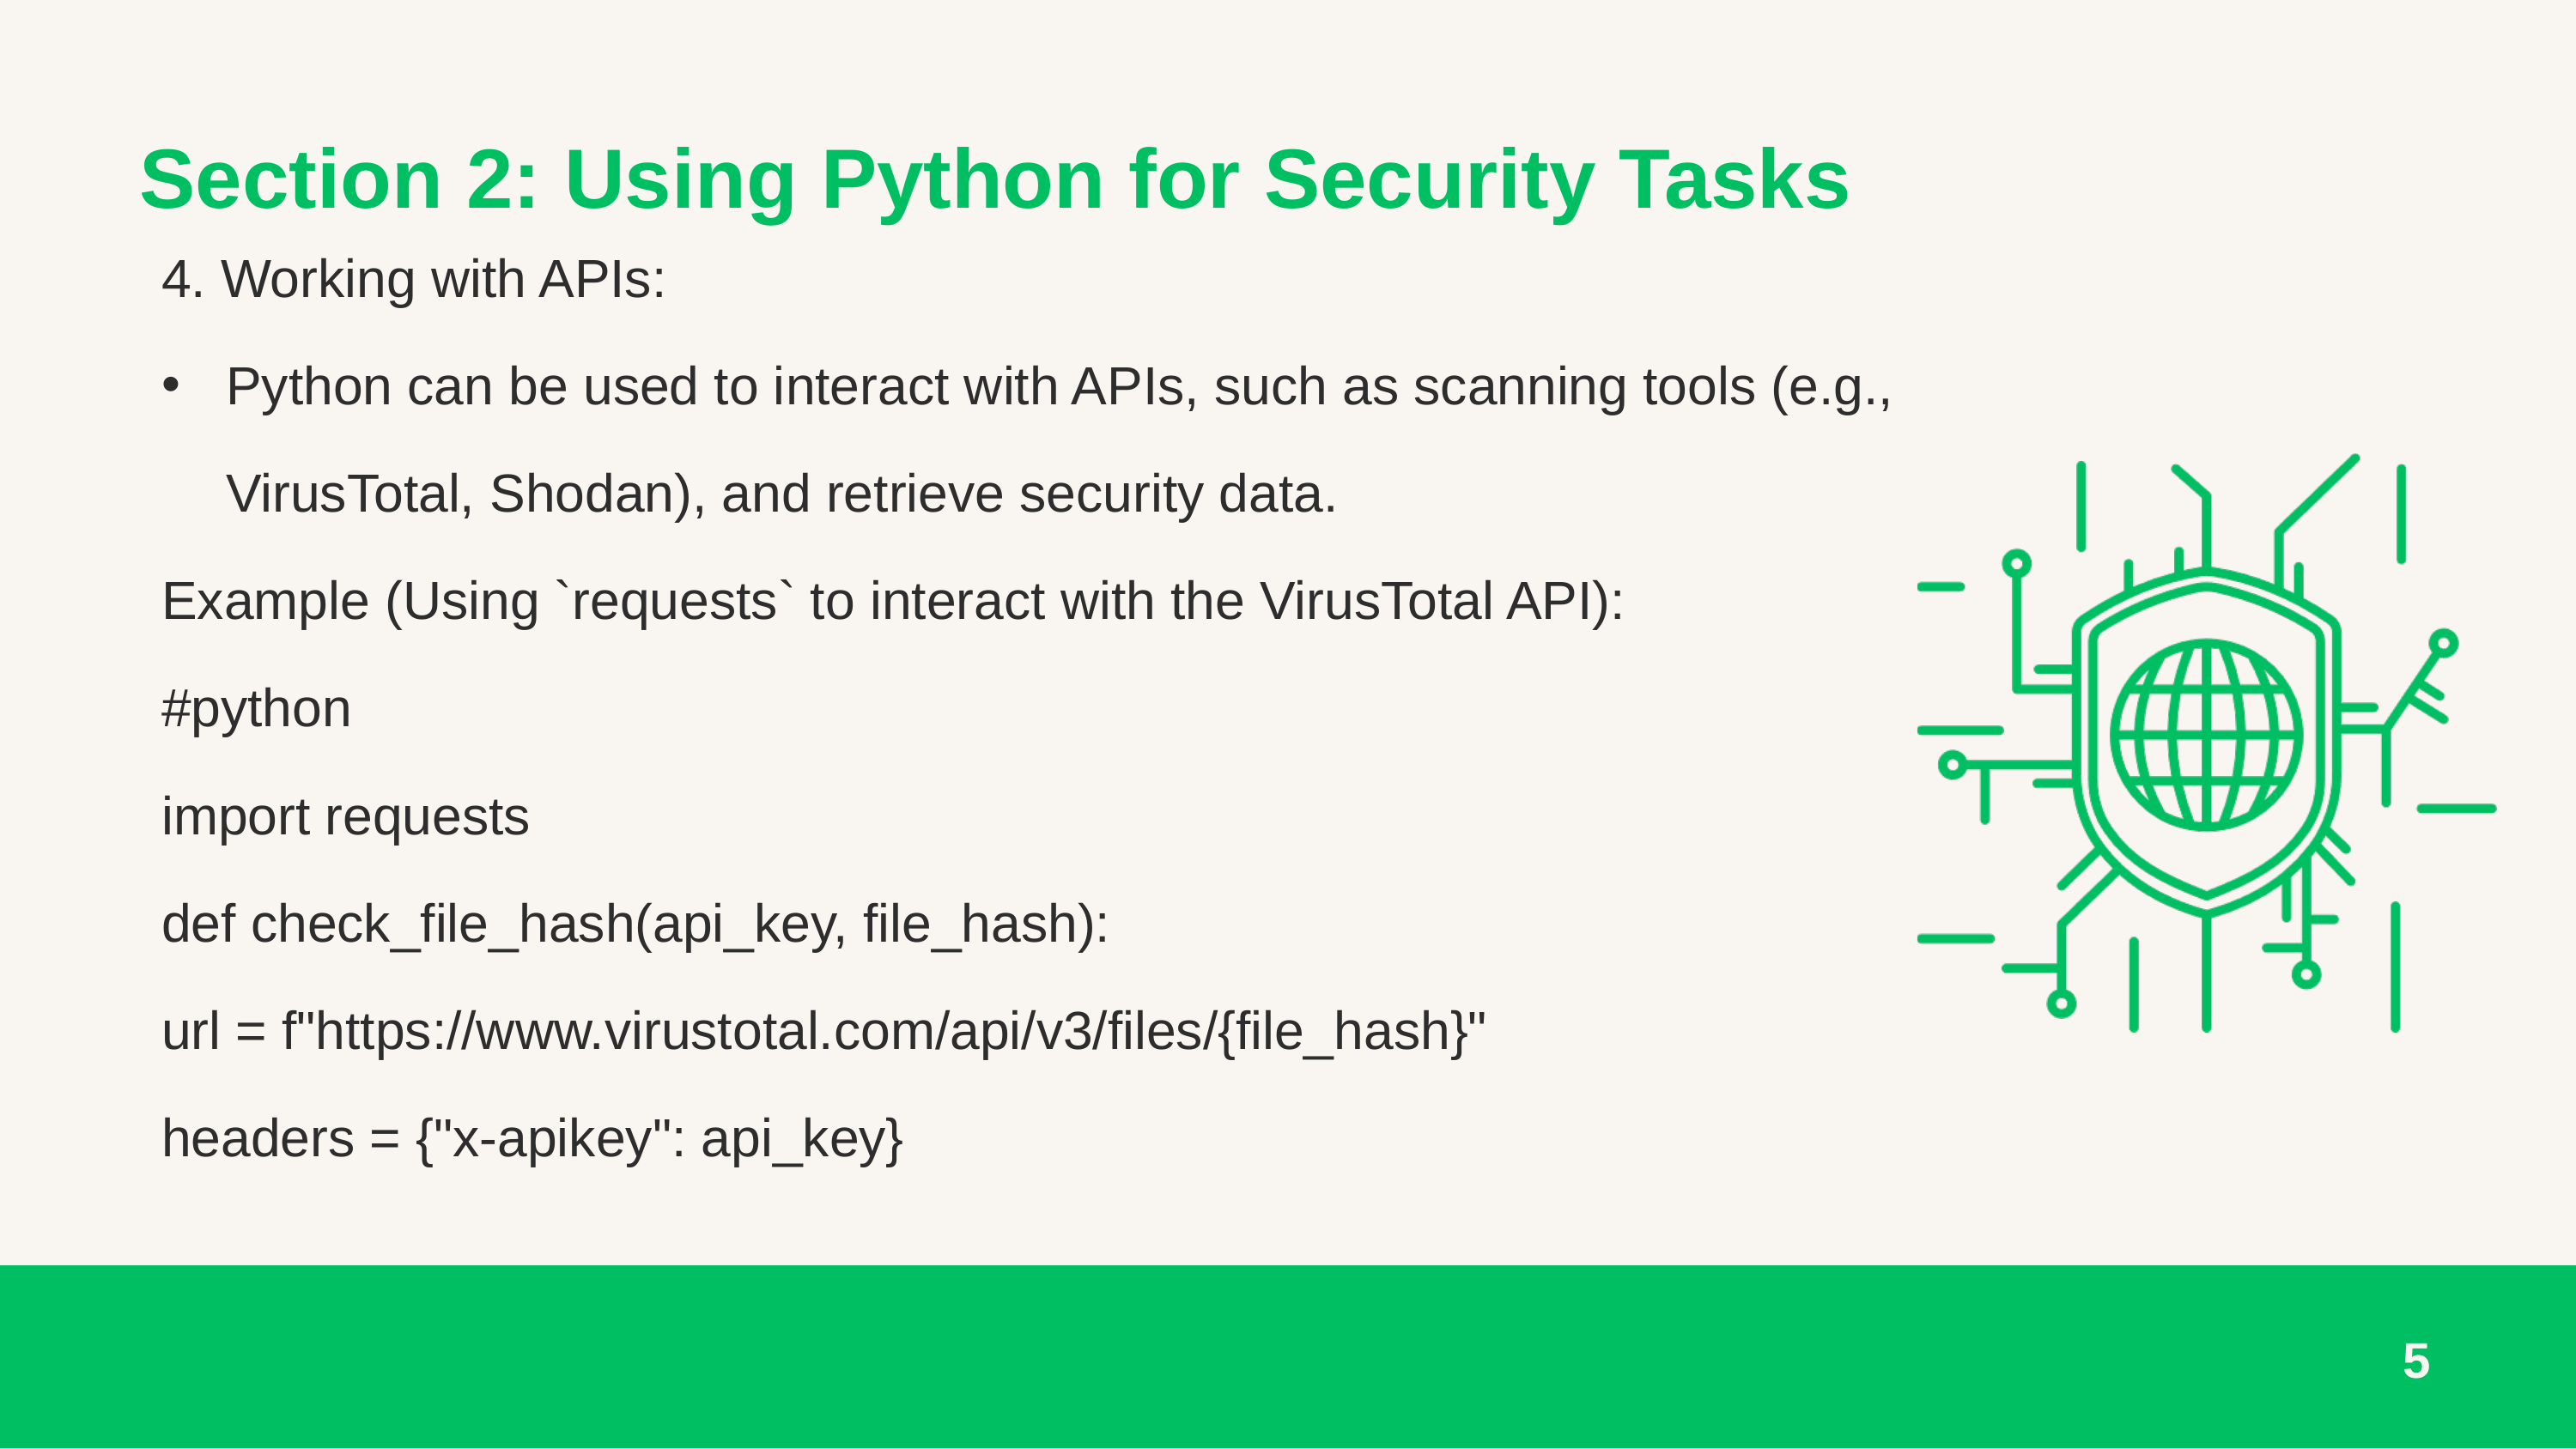

Section 2: Using Python for Security Tasks
4. Working with APIs:
Python can be used to interact with APIs, such as scanning tools (e.g., VirusTotal, Shodan), and retrieve security data.
Example (Using `requests` to interact with the VirusTotal API):
#python
import requests
def check_file_hash(api_key, file_hash):
url = f"https://www.virustotal.com/api/v3/files/{file_hash}"
headers = {"x-apikey": api_key}

5